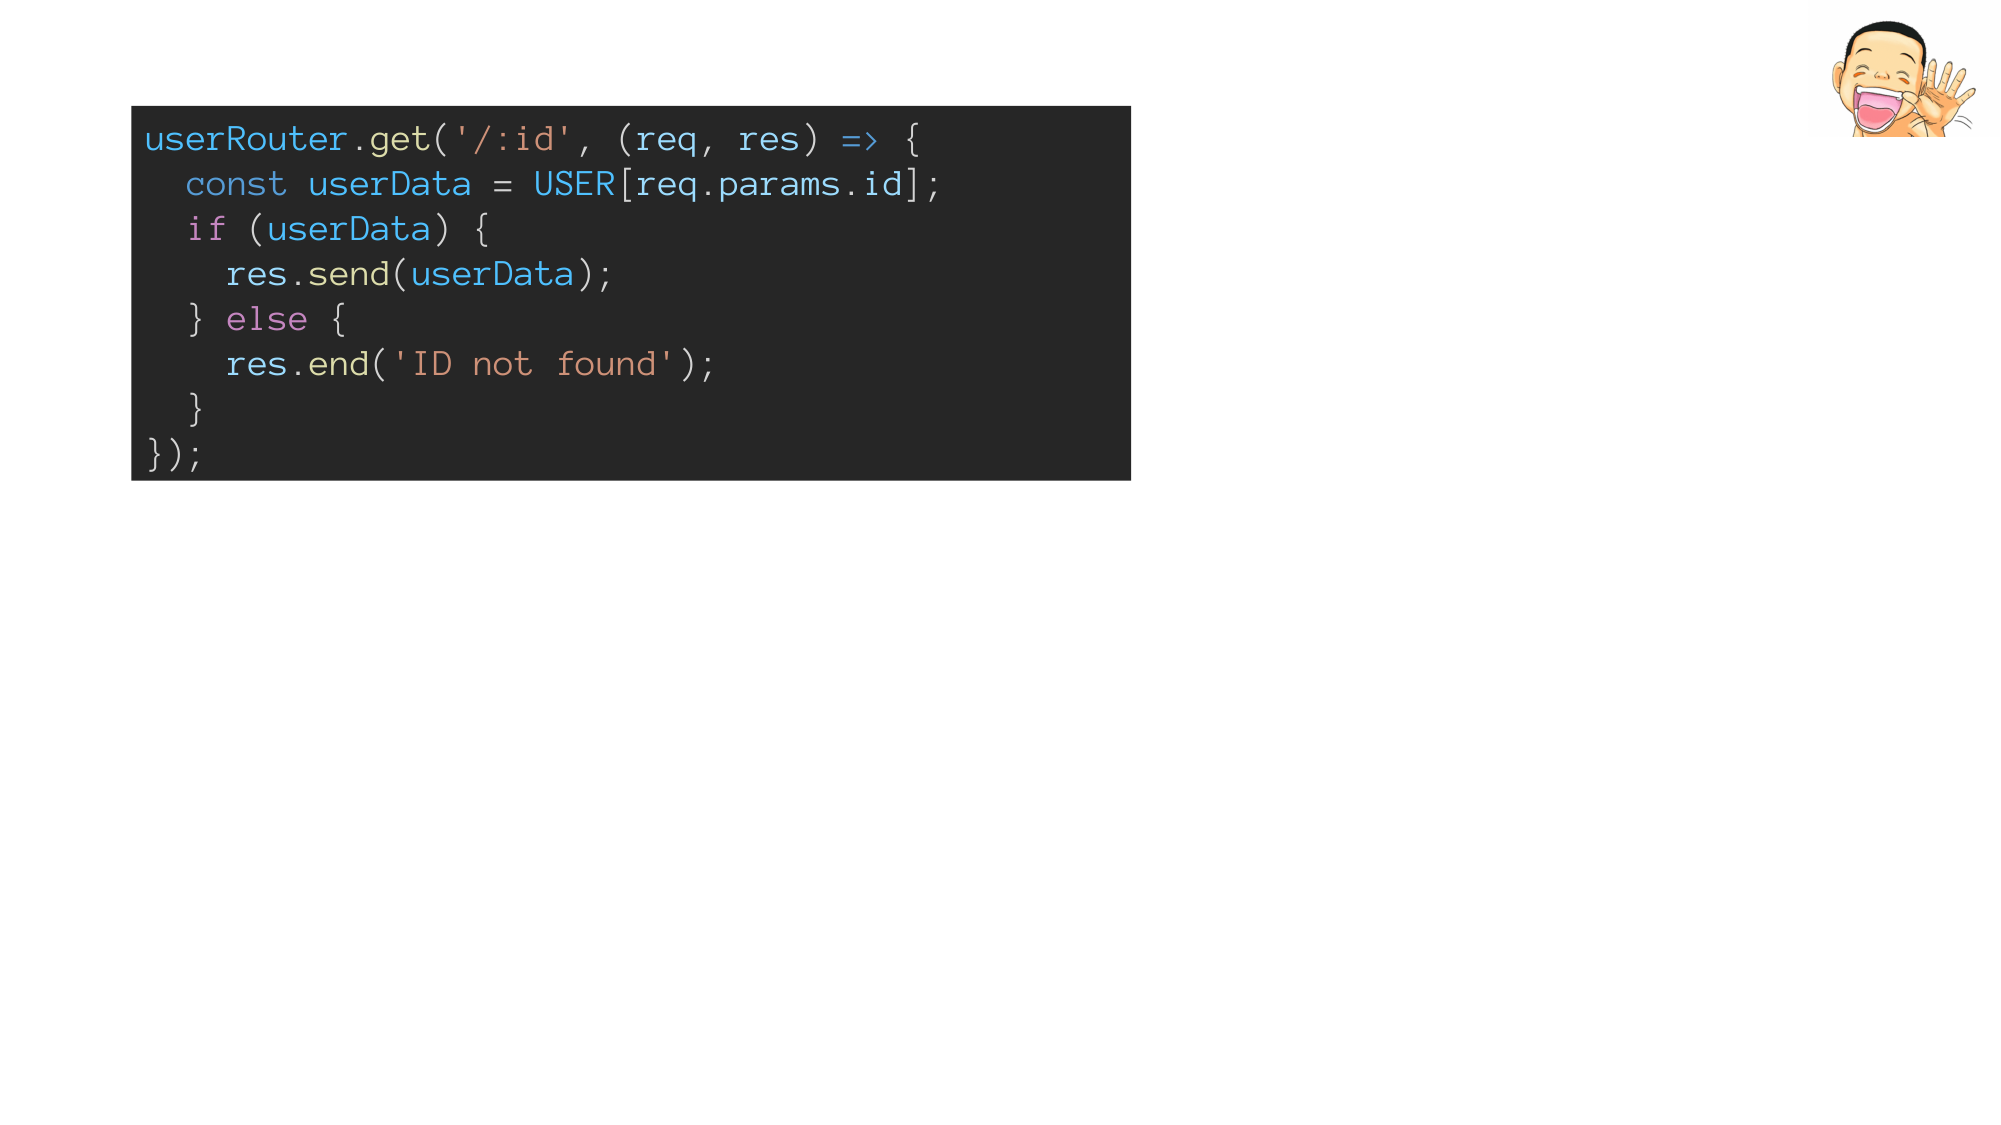

userRouter.get('/:id', (req, res) => {
  const userData = USER[req.params.id];
  if (userData) {
    res.send(userData);
  } else {
    res.end('ID not found');
  }
});